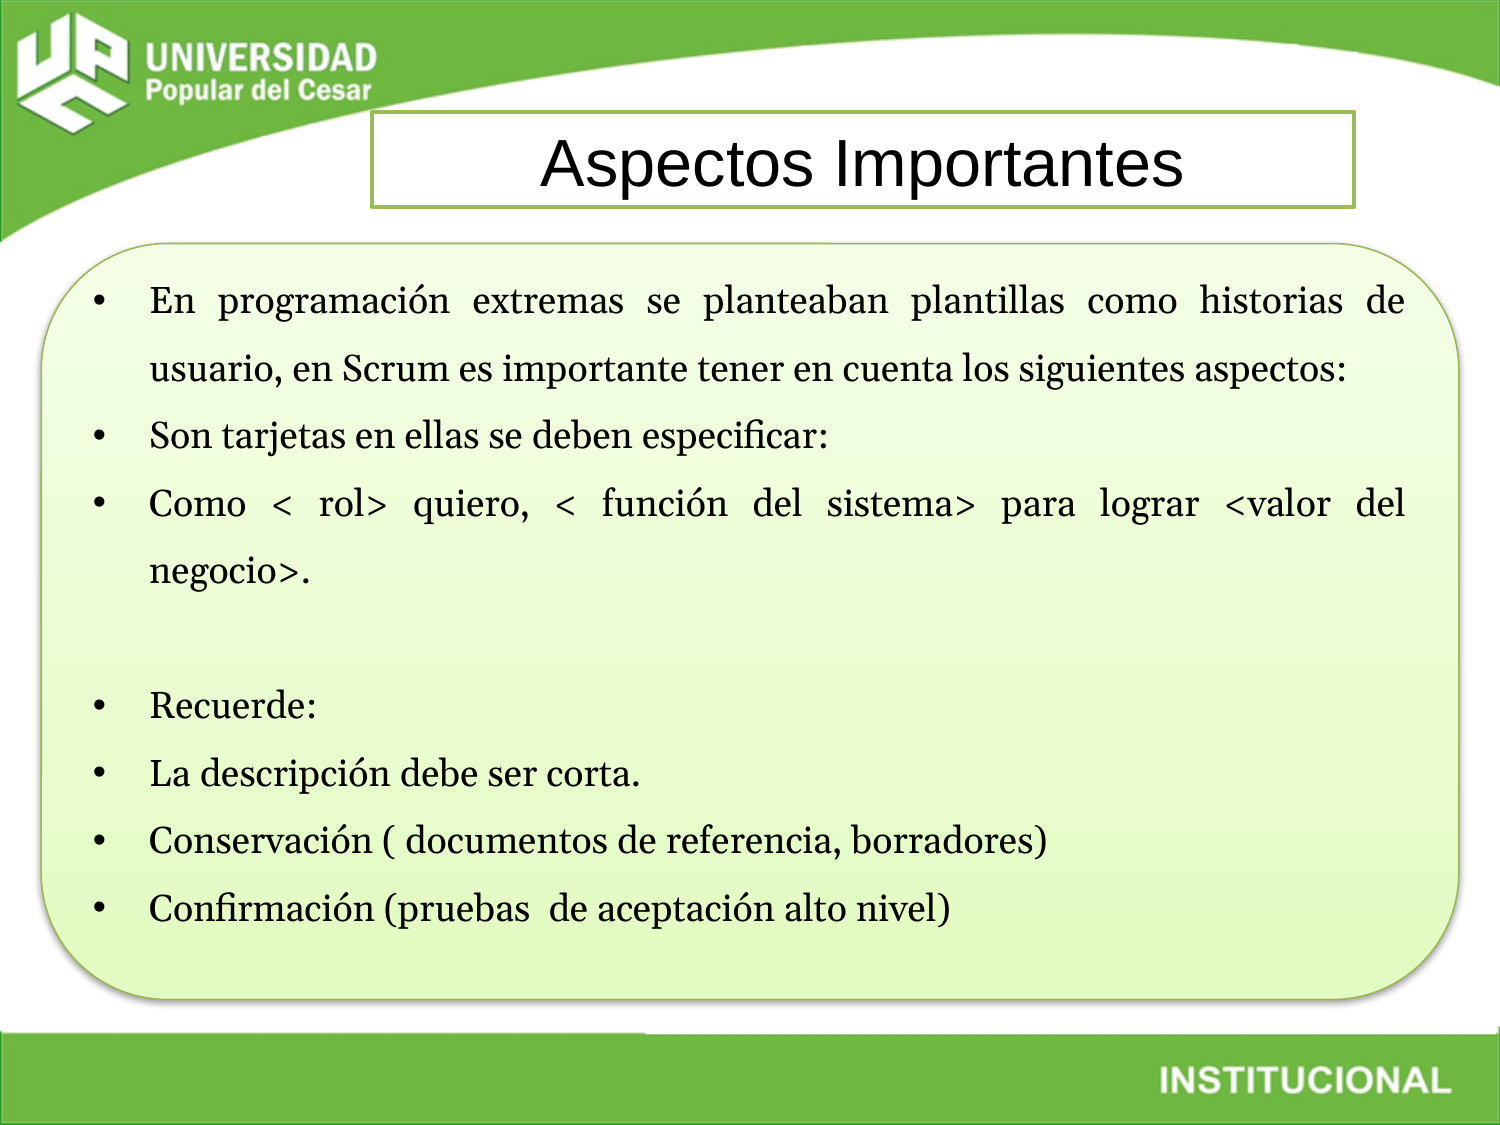

Aspectos Importantes
En programación extremas se planteaban plantillas como historias de usuario, en Scrum es importante tener en cuenta los siguientes aspectos:
Son tarjetas en ellas se deben especificar:
Como < rol> quiero, < función del sistema> para lograr <valor del negocio>.

Recuerde:
La descripción debe ser corta.
Conservación ( documentos de referencia, borradores)
Confirmación (pruebas  de aceptación alto nivel)